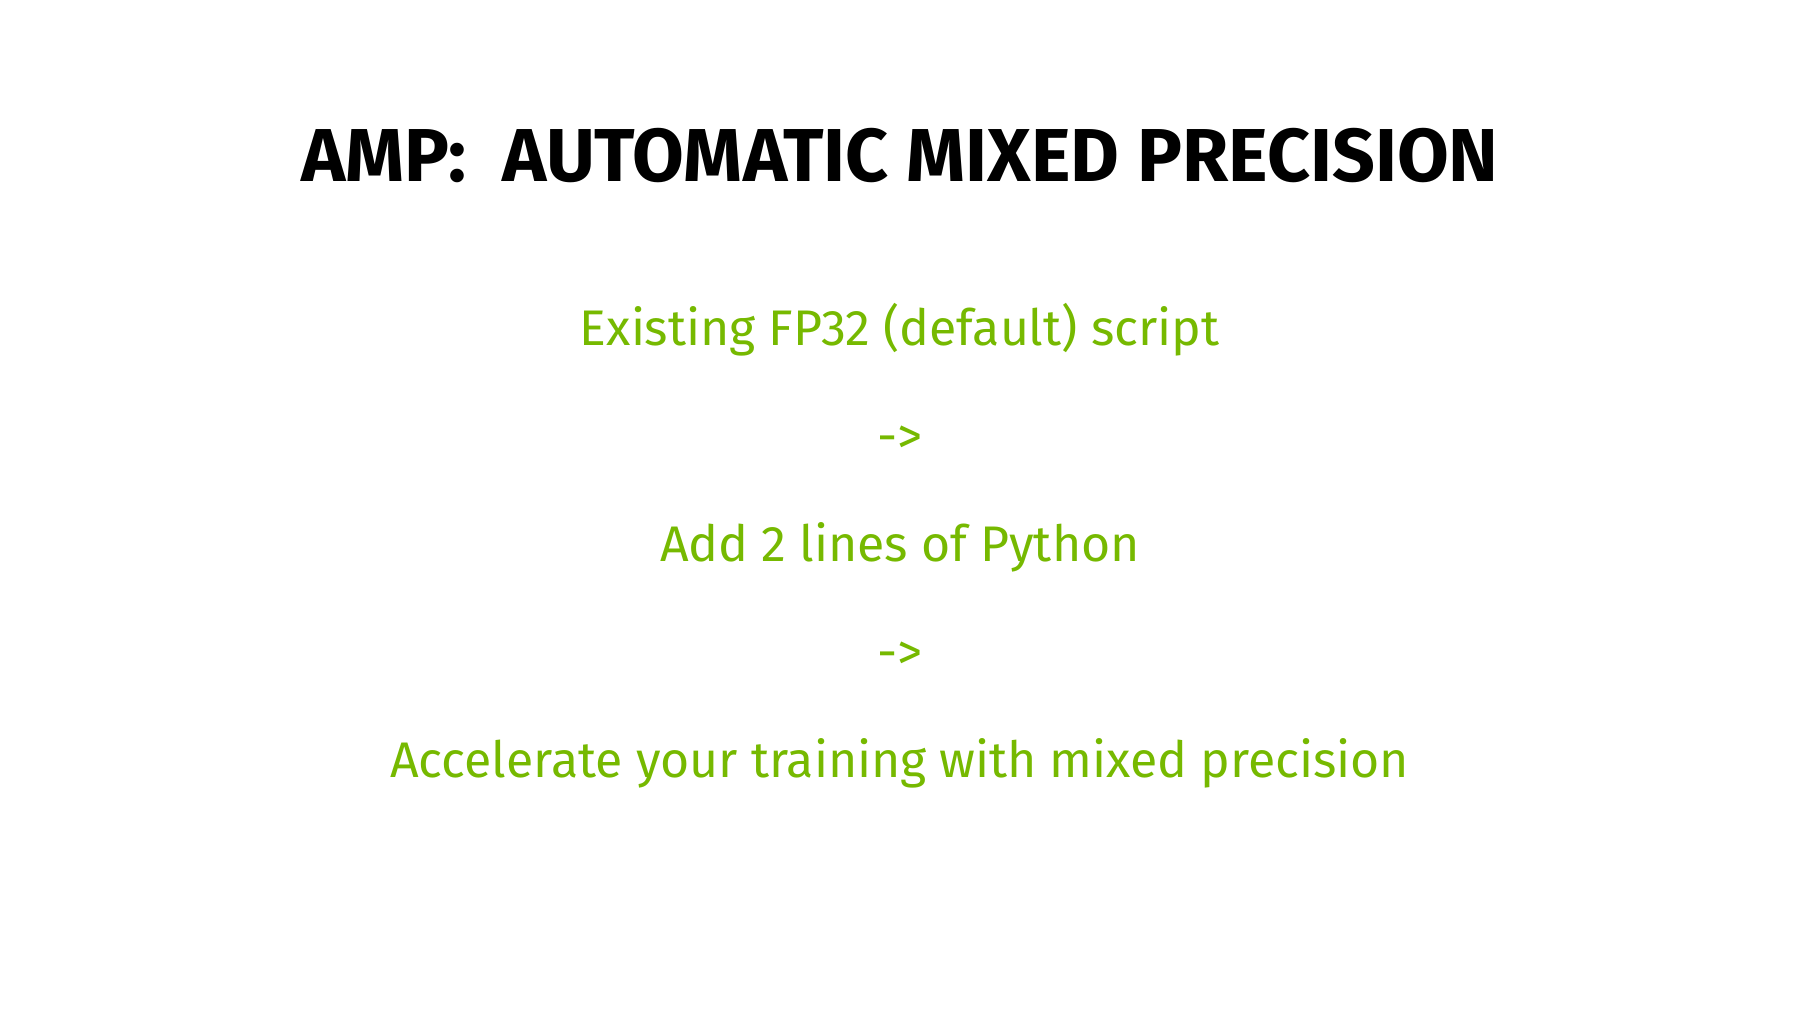

# AmP:  automatic mixed precision
Existing FP32 (default) script
->
Add 2 lines of Python
->
Accelerate your training with mixed precision